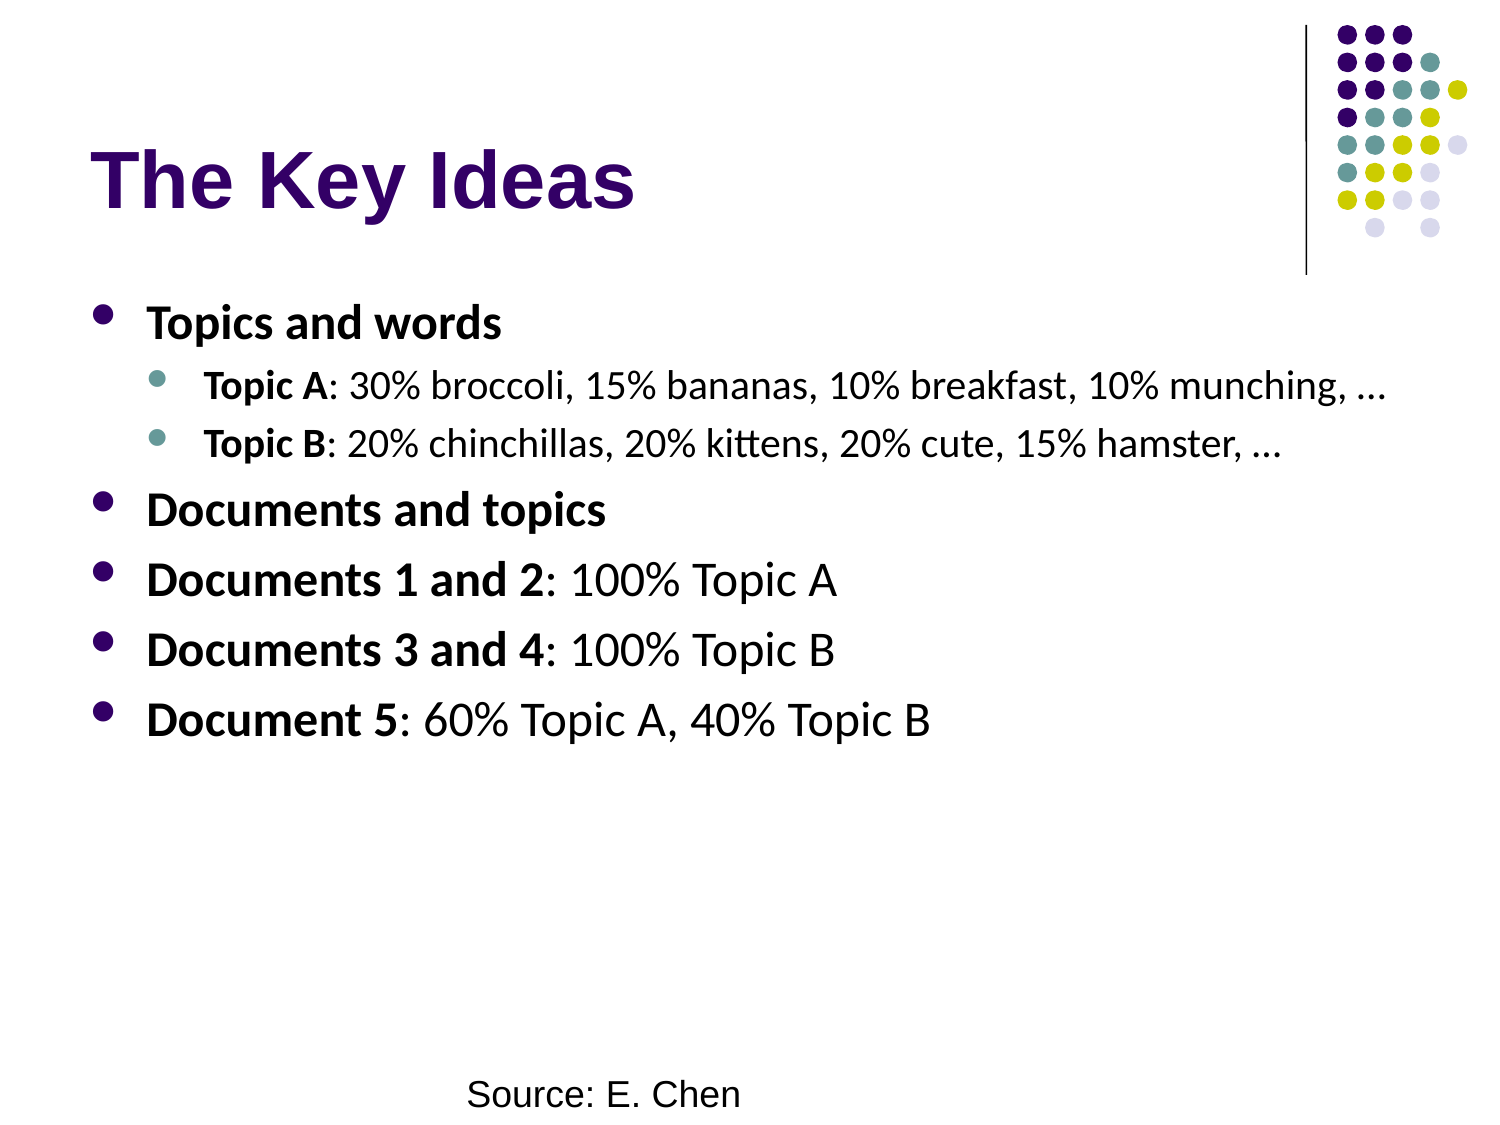

# The Key Ideas
Topics and words
Topic A: 30% broccoli, 15% bananas, 10% breakfast, 10% munching, …
Topic B: 20% chinchillas, 20% kittens, 20% cute, 15% hamster, …
Documents and topics
Documents 1 and 2: 100% Topic A
Documents 3 and 4: 100% Topic B
Document 5: 60% Topic A, 40% Topic B

Source: E. Chen